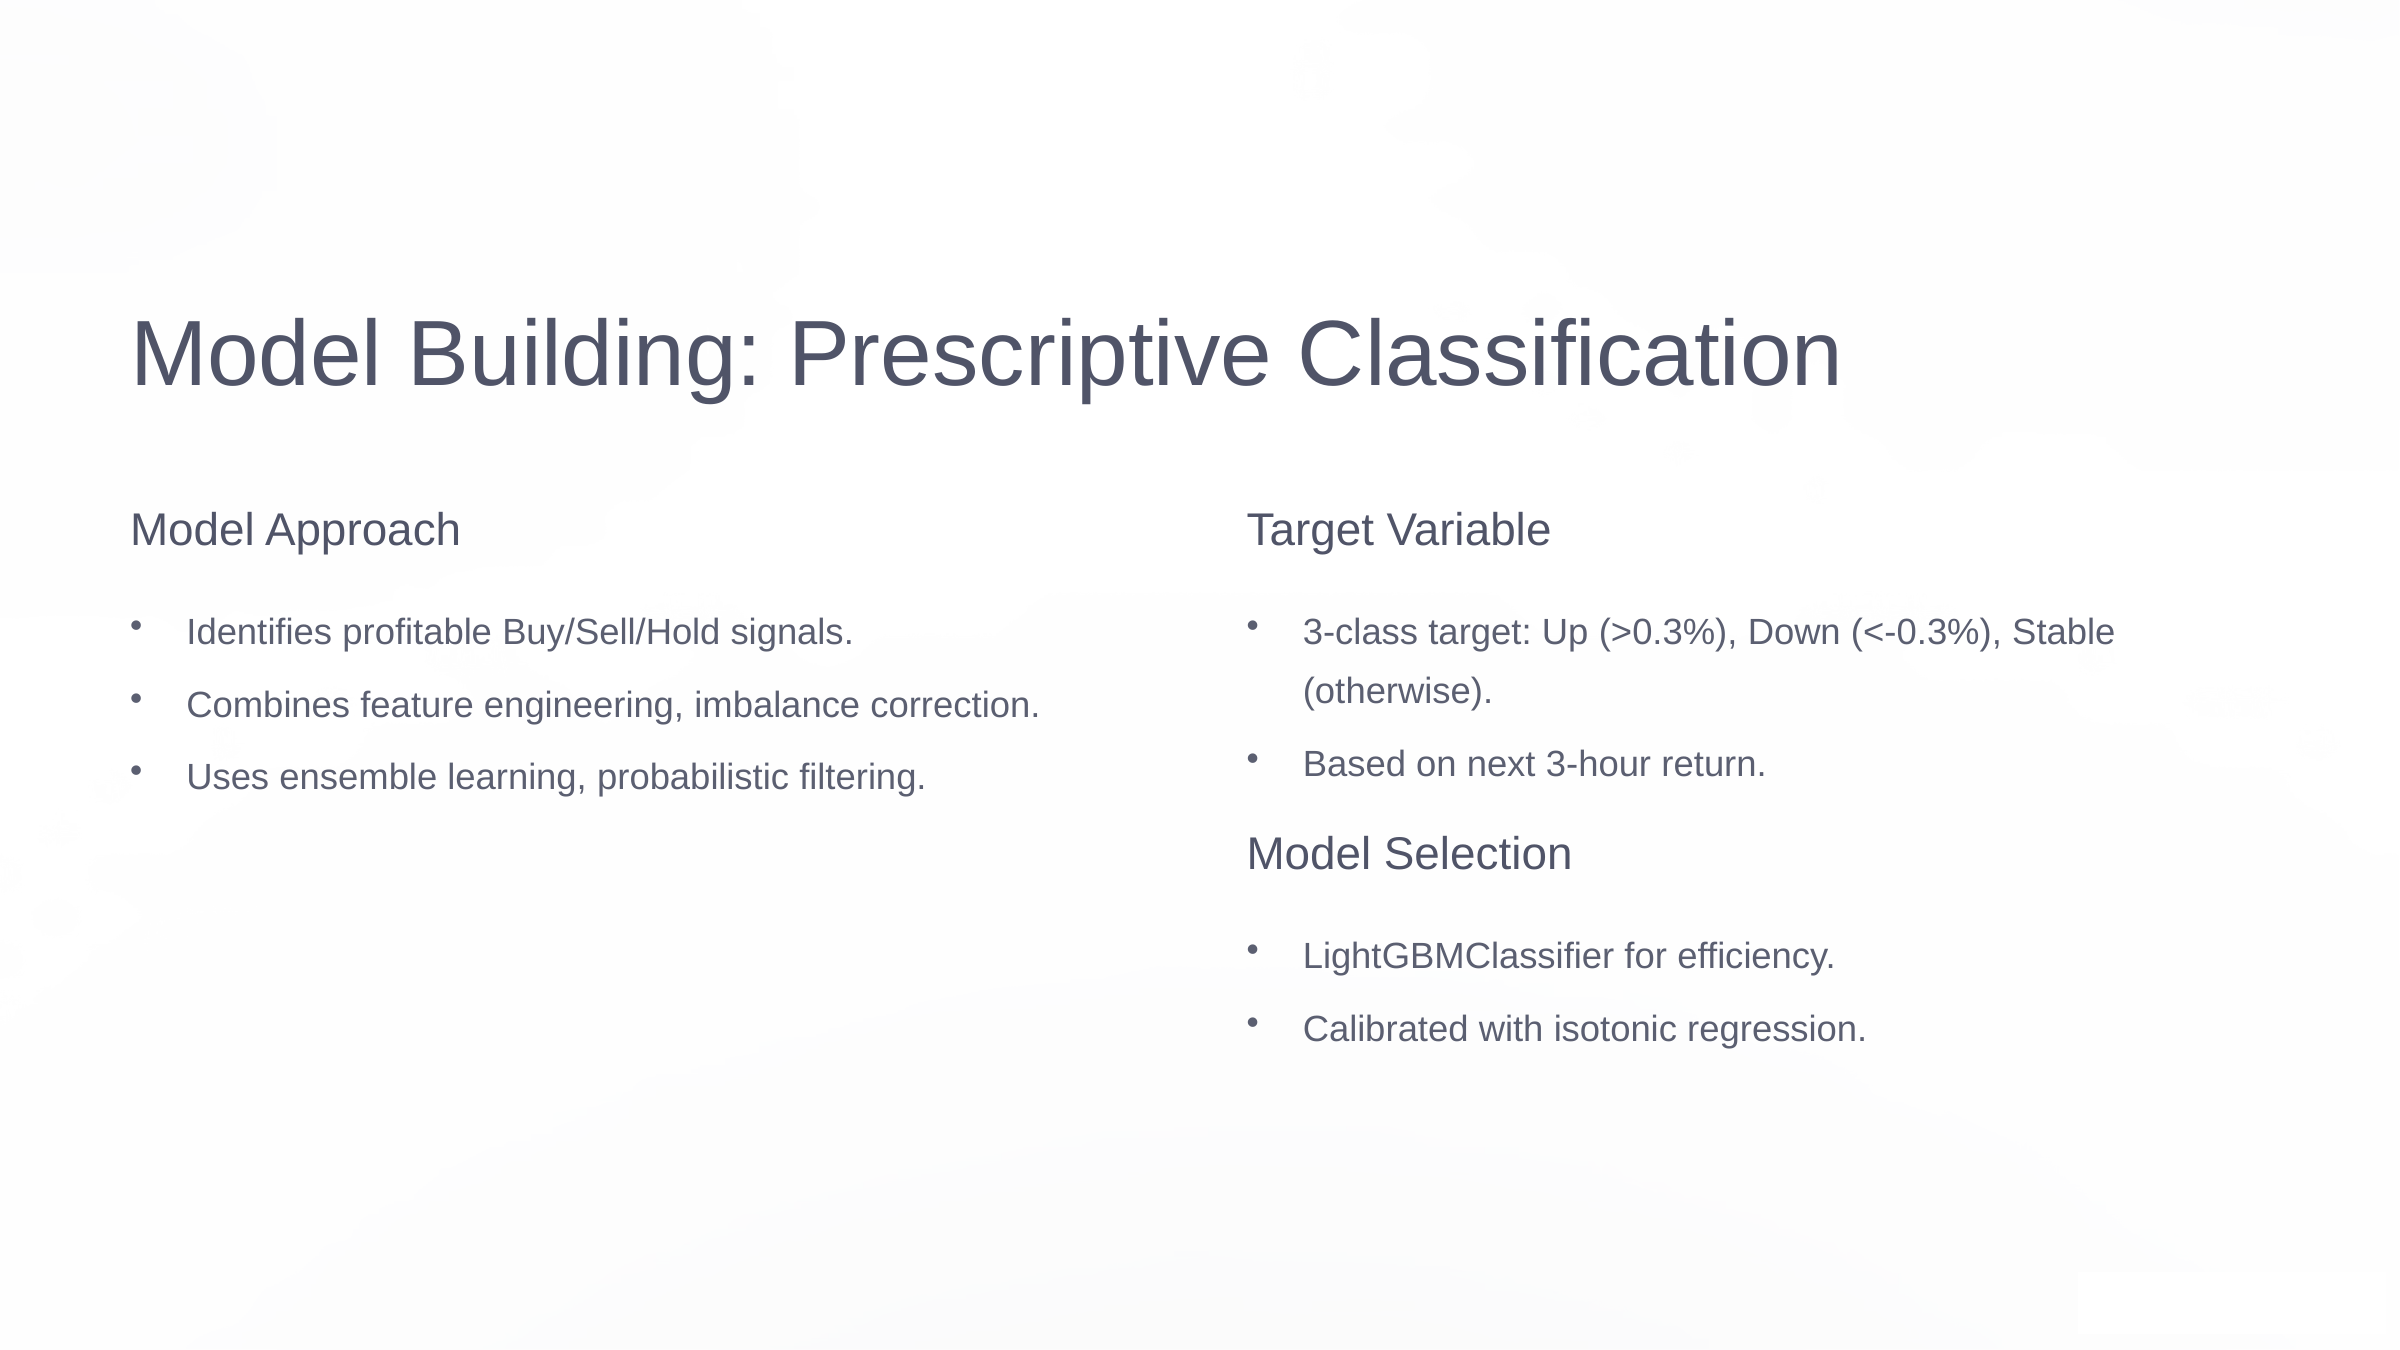

Model Building: Prescriptive Classification
Model Approach
Target Variable
Identifies profitable Buy/Sell/Hold signals.
3-class target: Up (>0.3%), Down (<-0.3%), Stable (otherwise).
Combines feature engineering, imbalance correction.
Based on next 3-hour return.
Uses ensemble learning, probabilistic filtering.
Model Selection
LightGBMClassifier for efficiency.
Calibrated with isotonic regression.